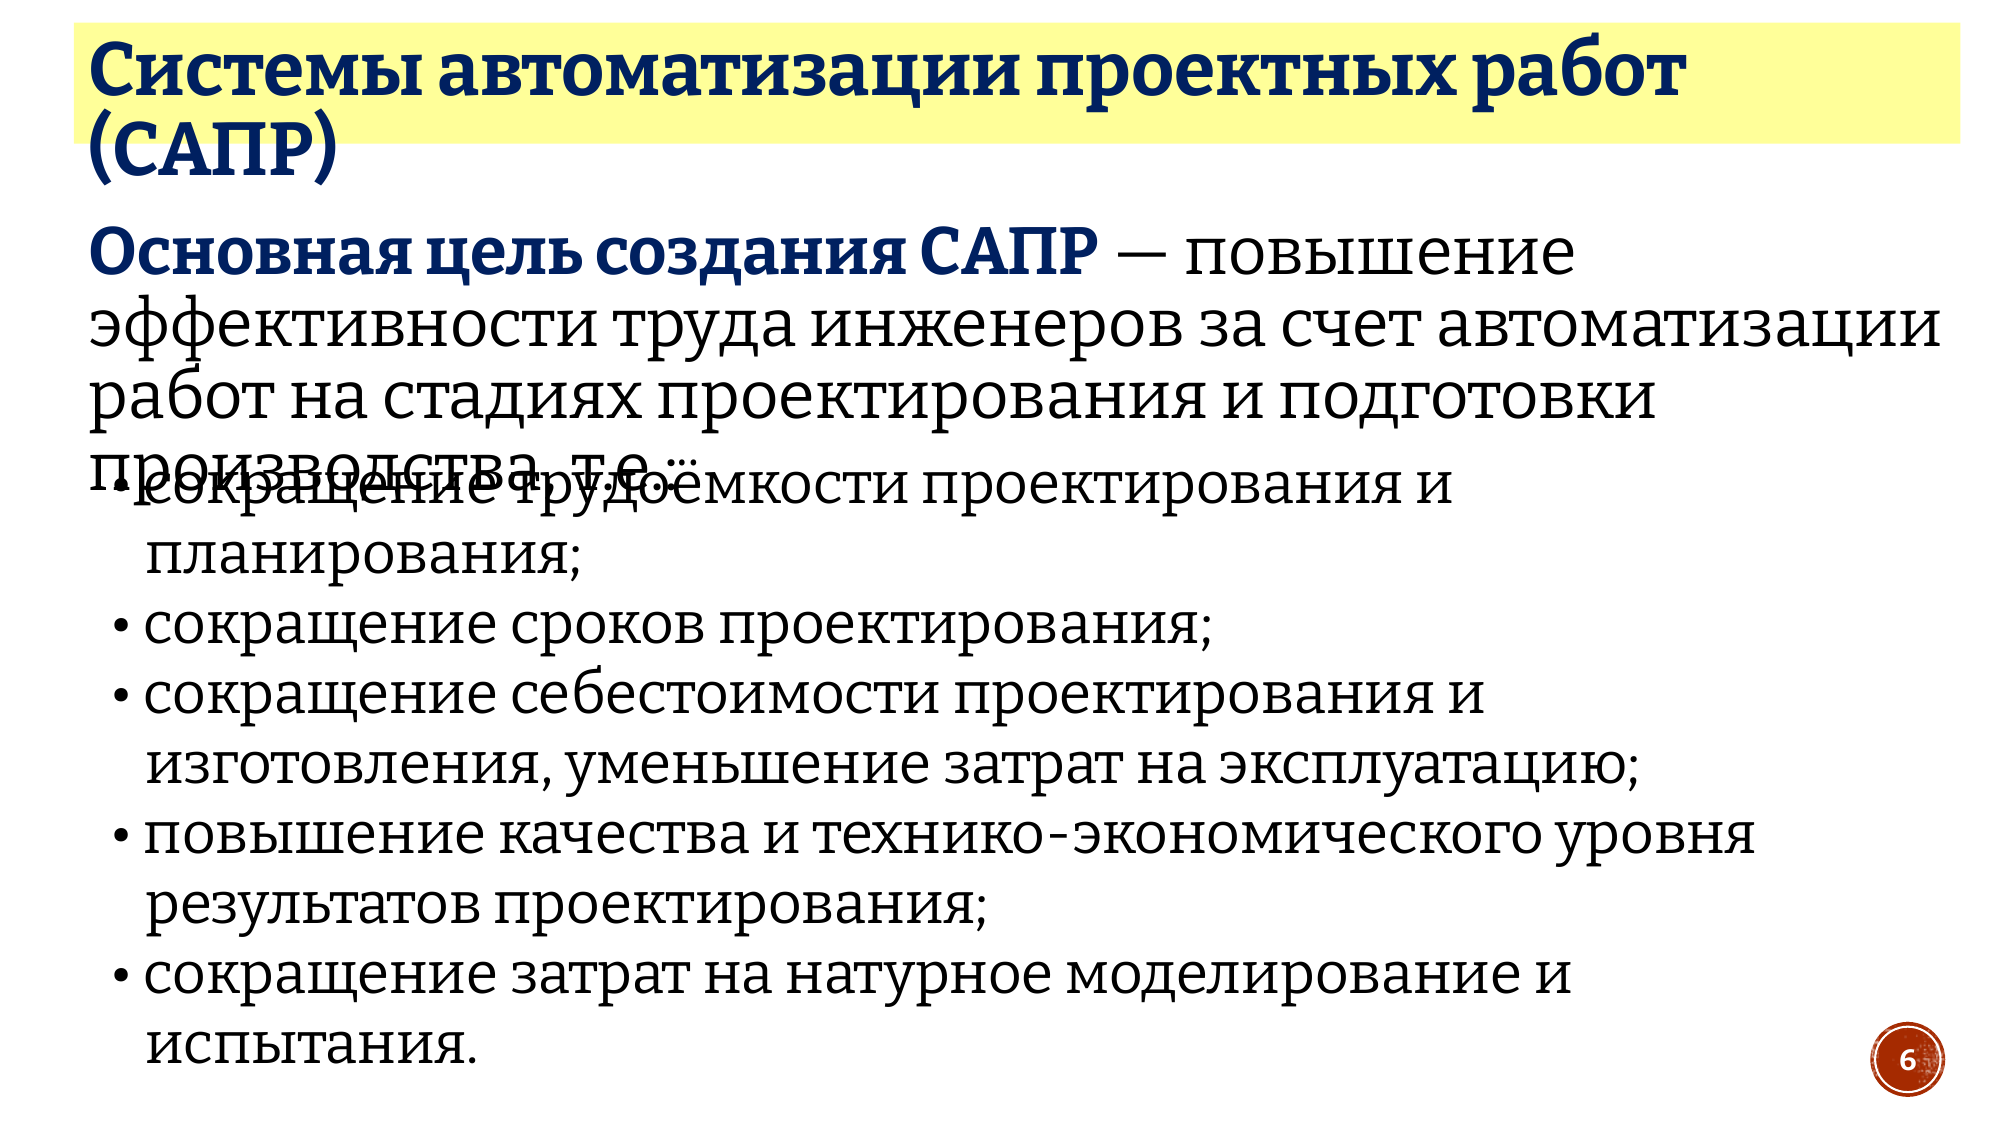

Системы автоматизации проектных работ (САПР)
Основная цель создания САПР — повышение эффективности труда инженеров за счет автоматизации работ на стадиях проектирования и подготовки производства, т.е.:

• сокращение трудоёмкости проектирования и
   планирования;
• сокращение сроков проектирования;
• сокращение себестоимости проектирования и
   изготовления, уменьшение затрат на эксплуатацию;
• повышение качества и технико-экономического уровня
   результатов проектирования;
• сокращение затрат на натурное моделирование и
   испытания.
6